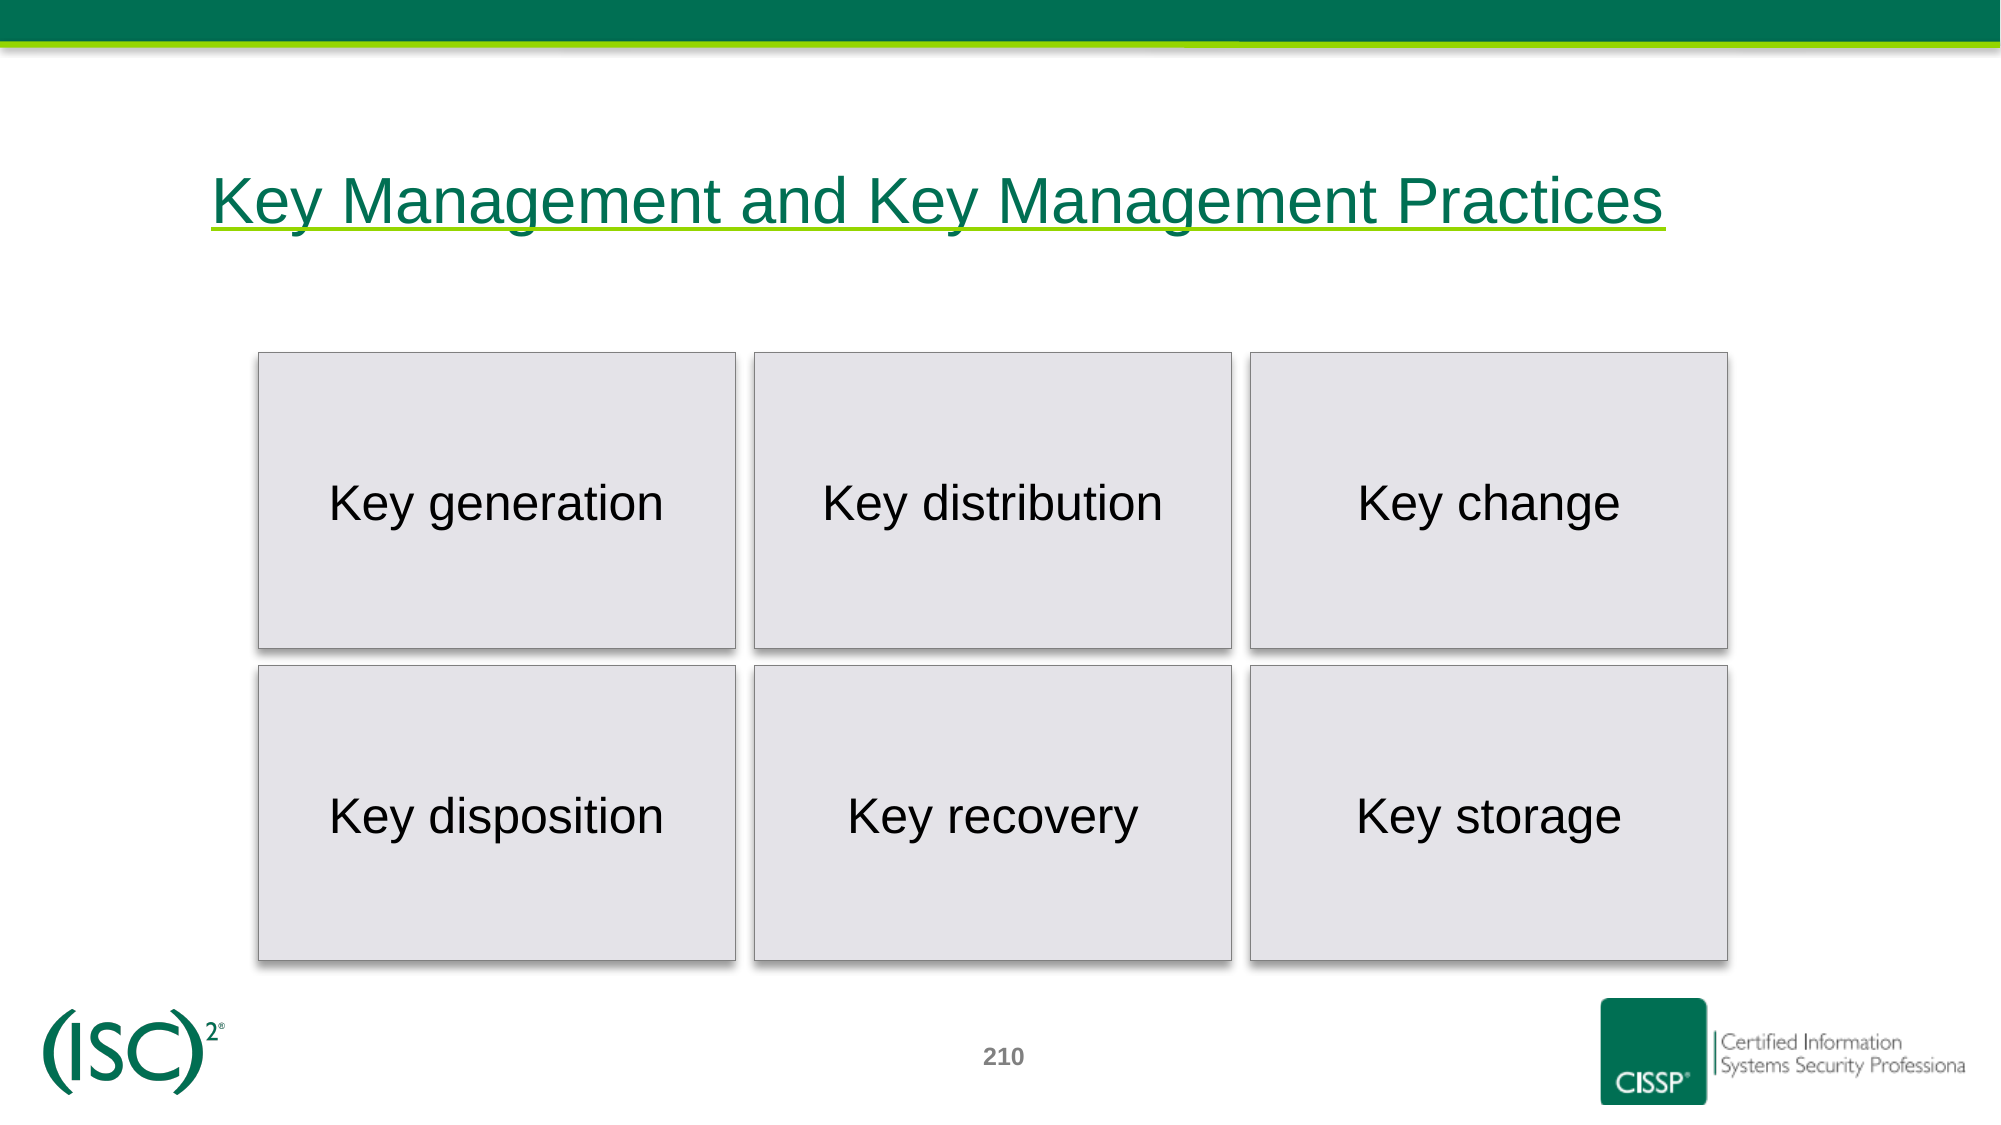

Key Management and Key Management Practices
Key generation
Key distribution
Key change
Key disposition
Key recovery
Key storage